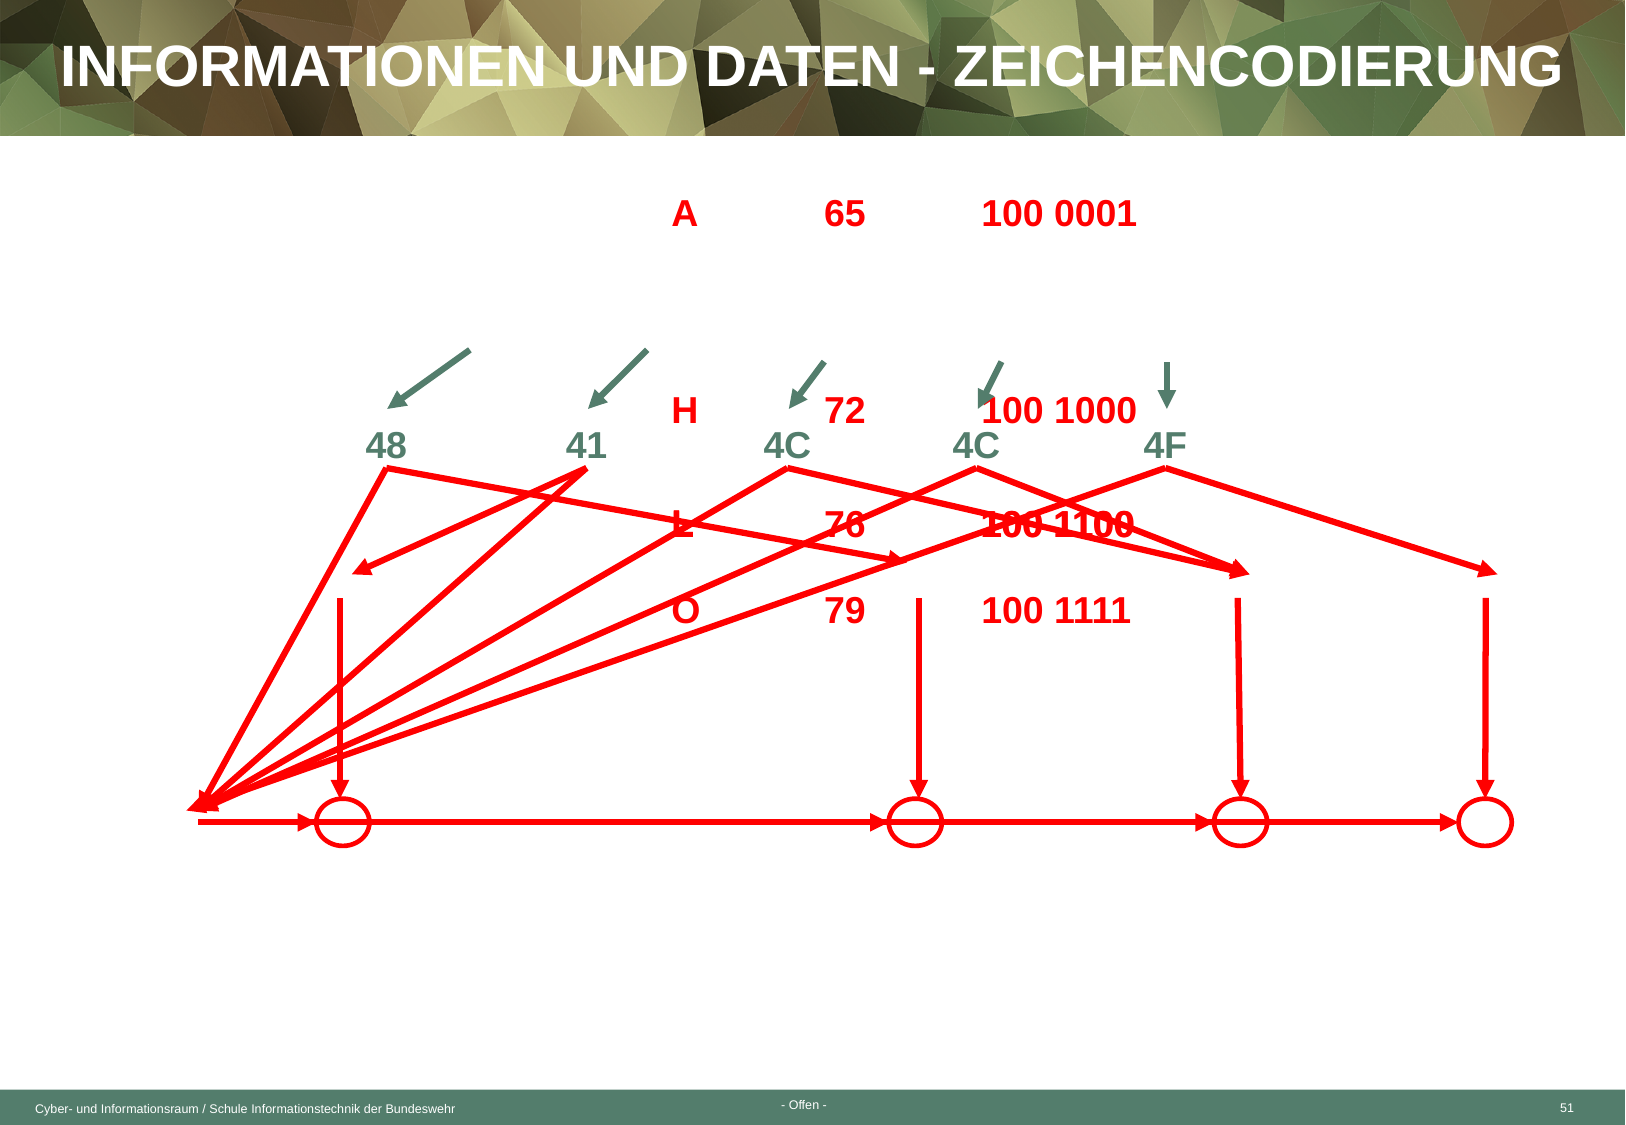

Informationen und Daten - Zeichencodierung
A
65
100 0001
H
72
100 1000
48
41
4C
4C
4F
L
L
76
100 1100
100 1100

|  | 0 | 1 | 2 | 3 | 4 | 5 | 6 | 7 | 8 | 9 | A | B | C | D | E | F |
| --- | --- | --- | --- | --- | --- | --- | --- | --- | --- | --- | --- | --- | --- | --- | --- | --- |
| 0 | NUL | SOH | STX | ETX | EOT | ENQ | ACK | BEL | BS | HT | LF | VT | FF | CR | SO | SI |
| 1 | DLE | DC1 | DC2 | DC3 | DC4 | NAK | SYN | ETB | CAN | EM | SUB | ESC | FS | GS | RS | US |
| 2 | SPACE | ! | " | # | $ | % | & | ' | ( | ) | \* | + | , | - | . | / |
| 3 | 0 | 1 | 2 | 3 | 4 | 5 | 6 | 7 | 8 | 9 | : | ; | < | = | > | ? |
| 4 | @ | A | B | C | D | E | F | G | H | I | J | K | L | M | N | O |
| 5 | P | Q | R | S | T | U | V | W | X | Y | Z | [ | \ | ] | ^ | \_ |
| 6 | ` | a | b | c | d | e | f | g | h | i | j | k | l | m | n | o |
| 7 | p | q | r | s | t | u | v | w | x | y | z | { | | | } | ~ | DEL |
O
79
100 1111

51